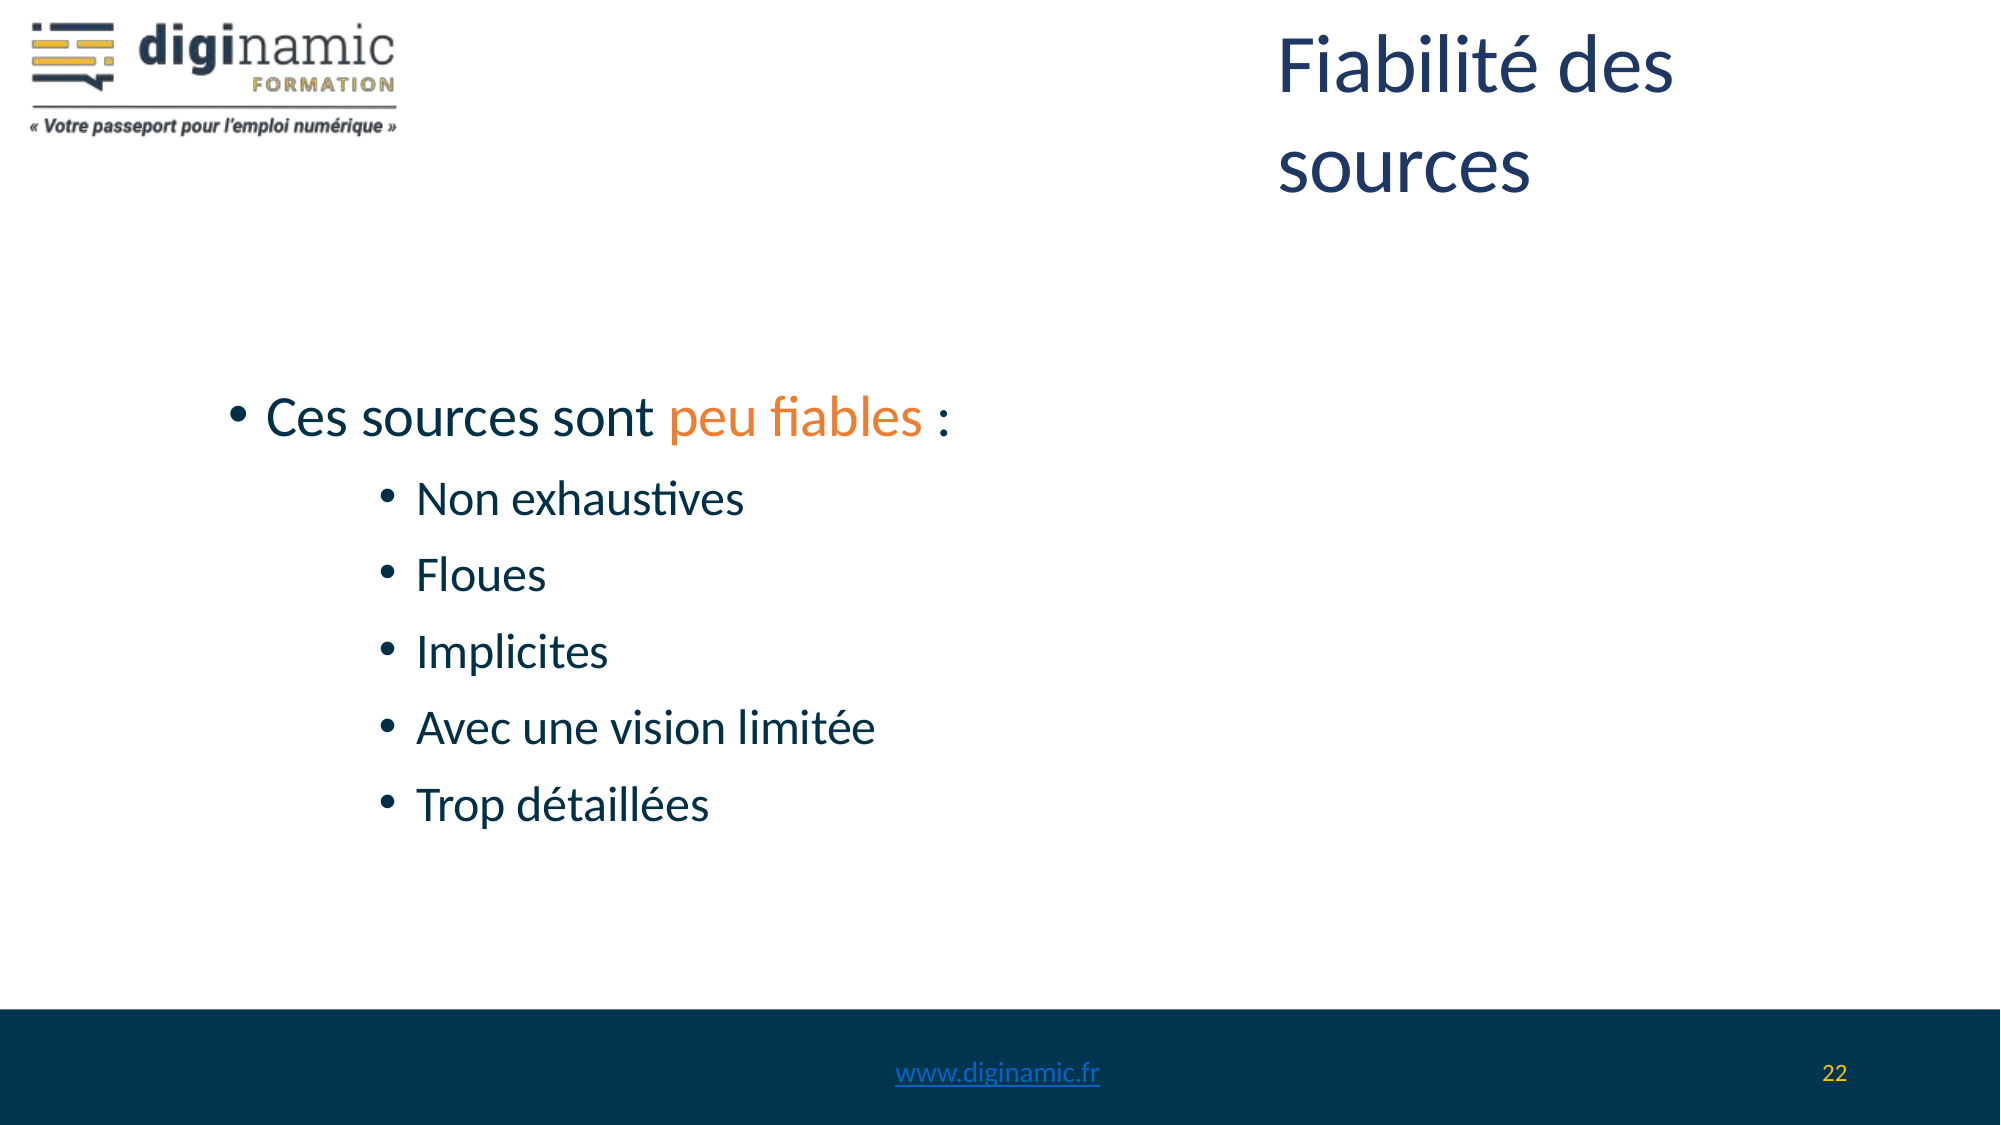

Fiabilité des sources
Ces sources sont peu fiables :
Non exhaustives
Floues
Implicites
Avec une vision limitée
Trop détaillées
www.diginamic.fr
22